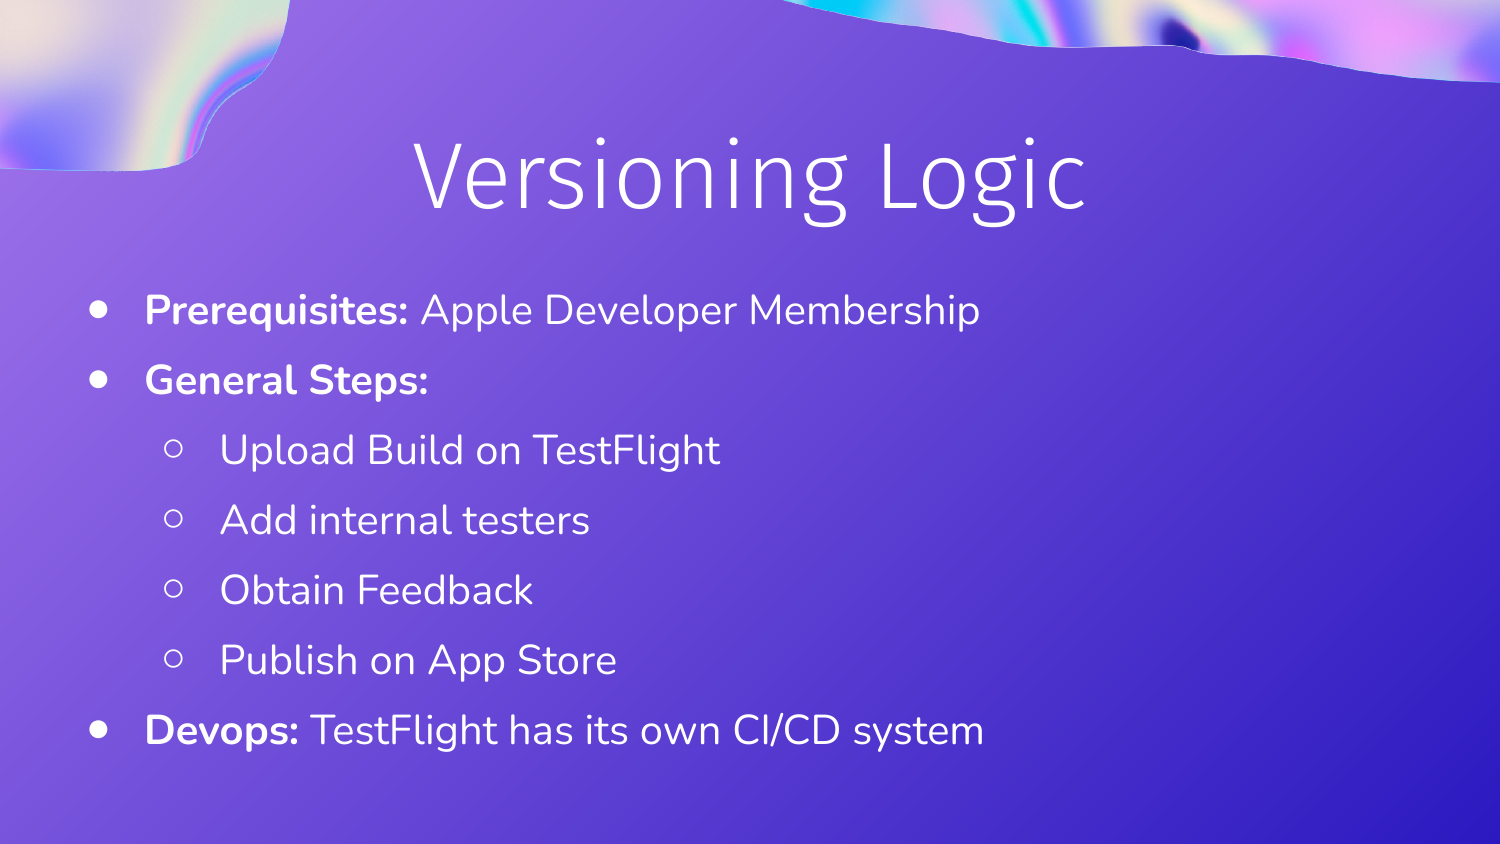

Versioning Logic
Prerequisites: Apple Developer Membership
General Steps:
Upload Build on TestFlight
Add internal testers
Obtain Feedback
Publish on App Store
Devops: TestFlight has its own CI/CD system